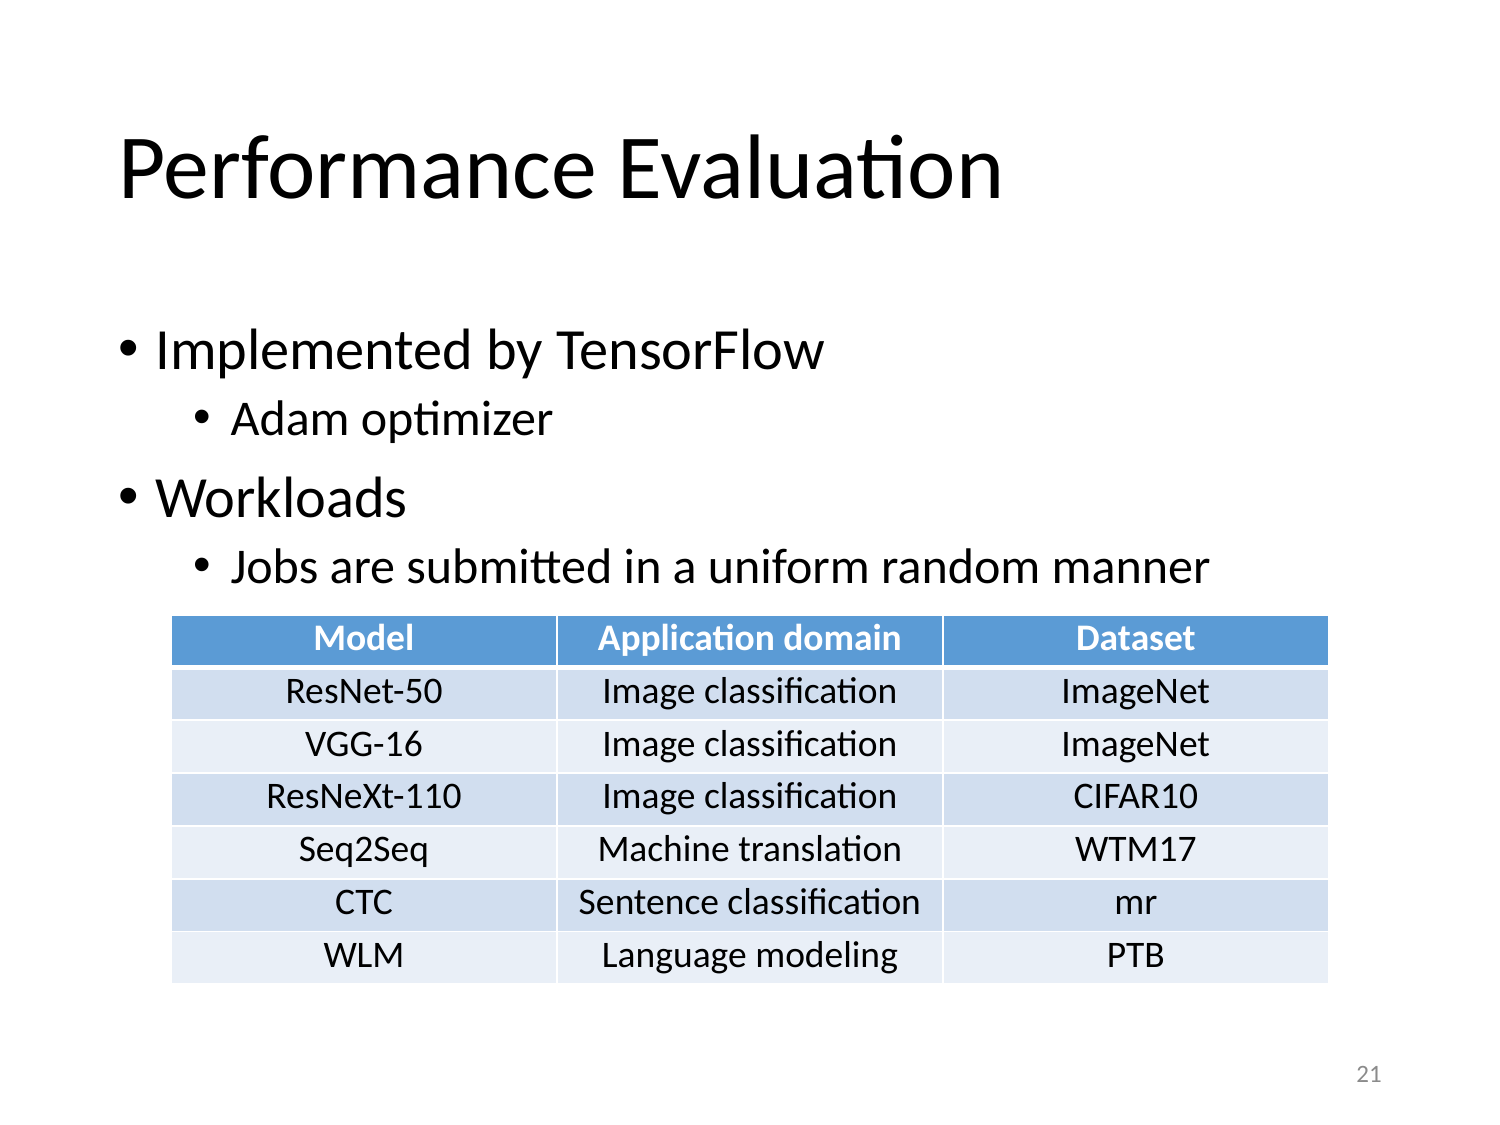

# Performance Evaluation
Implemented by TensorFlow
Adam optimizer
Workloads
Jobs are submitted in a uniform random manner
| Model | Application domain | Dataset |
| --- | --- | --- |
| ResNet-50 | Image classification | ImageNet |
| VGG-16 | Image classification | ImageNet |
| ResNeXt-110 | Image classification | CIFAR10 |
| Seq2Seq | Machine translation | WTM17 |
| CTC | Sentence classification | mr |
| WLM | Language modeling | PTB |
21